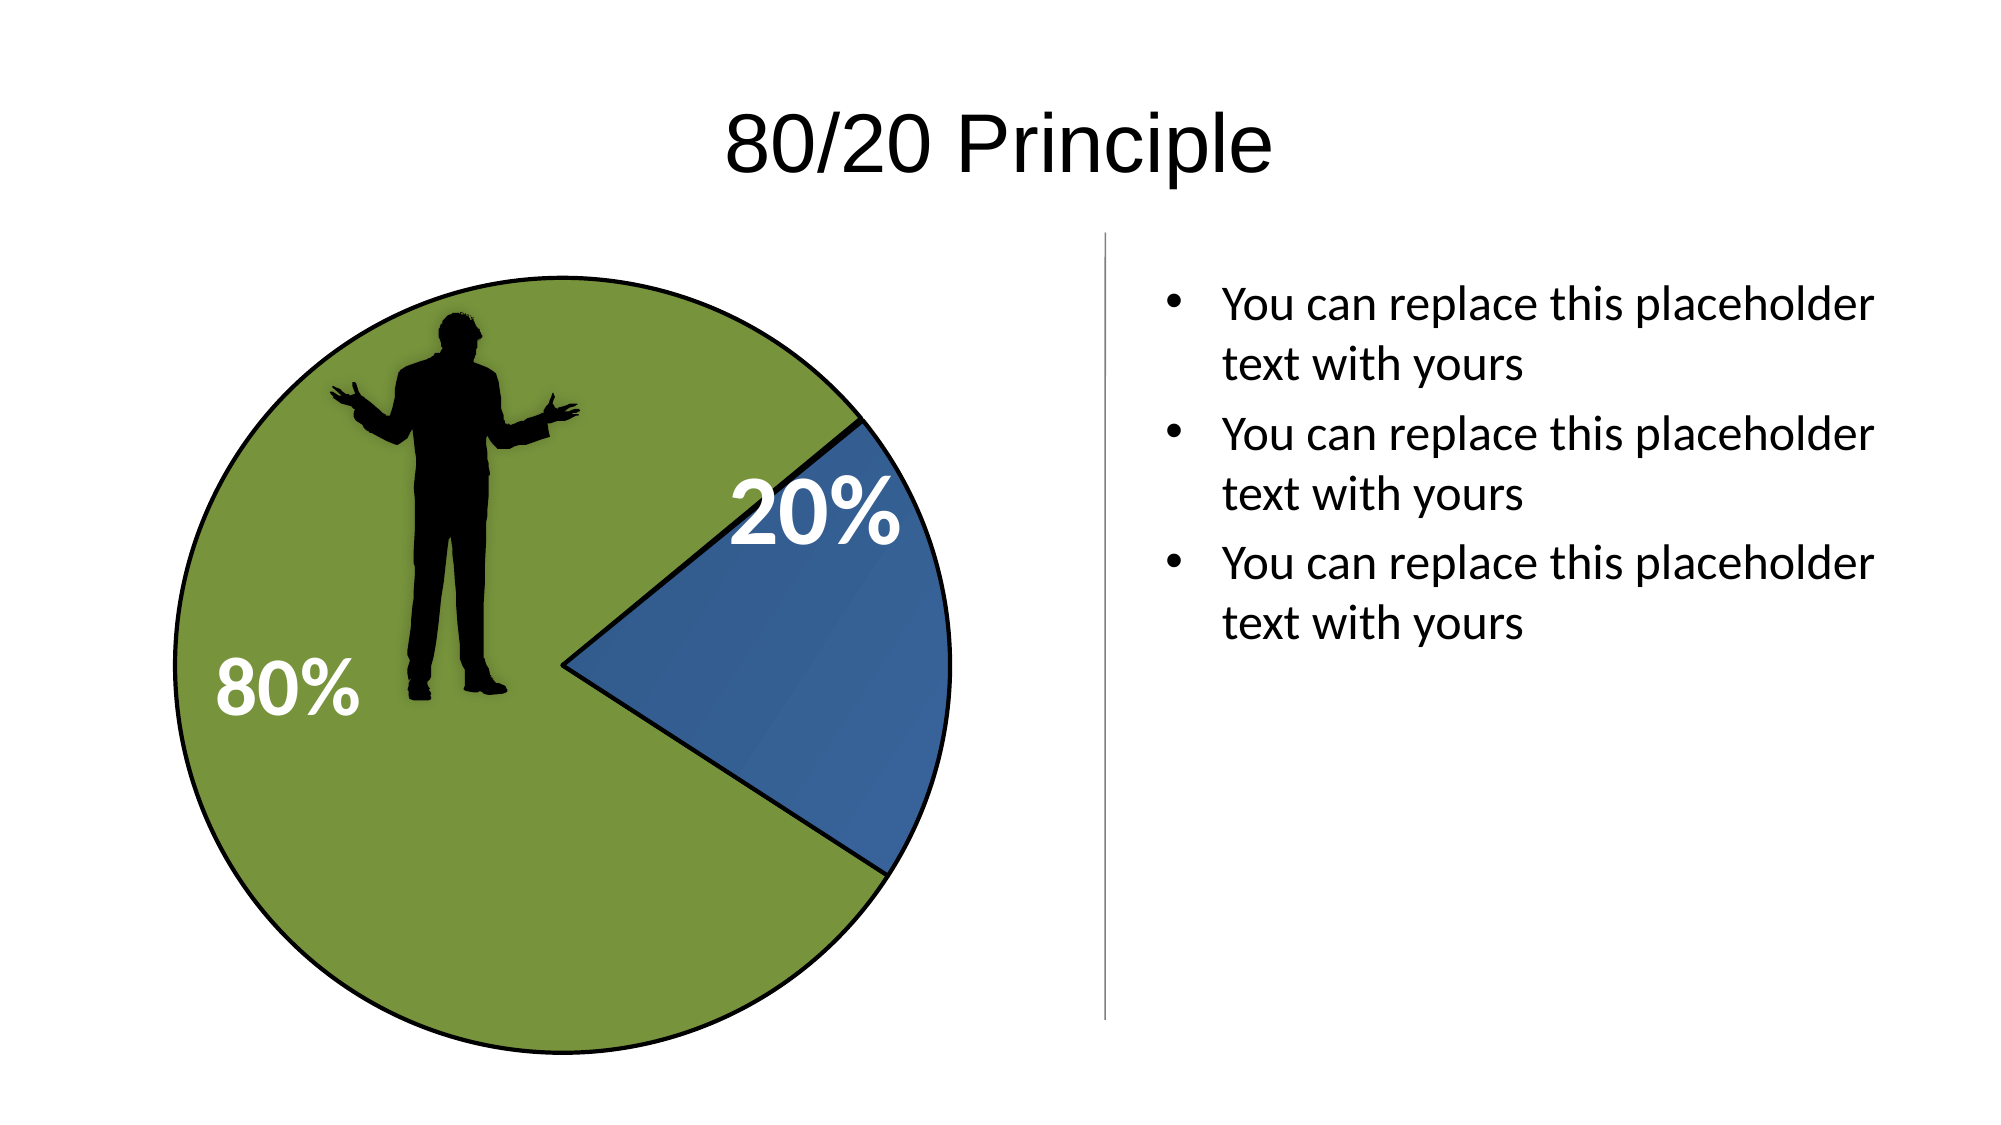

# 80/20 Principle
You can replace this placeholder text with yours
You can replace this placeholder text with yours
You can replace this placeholder text with yours

20%
80%